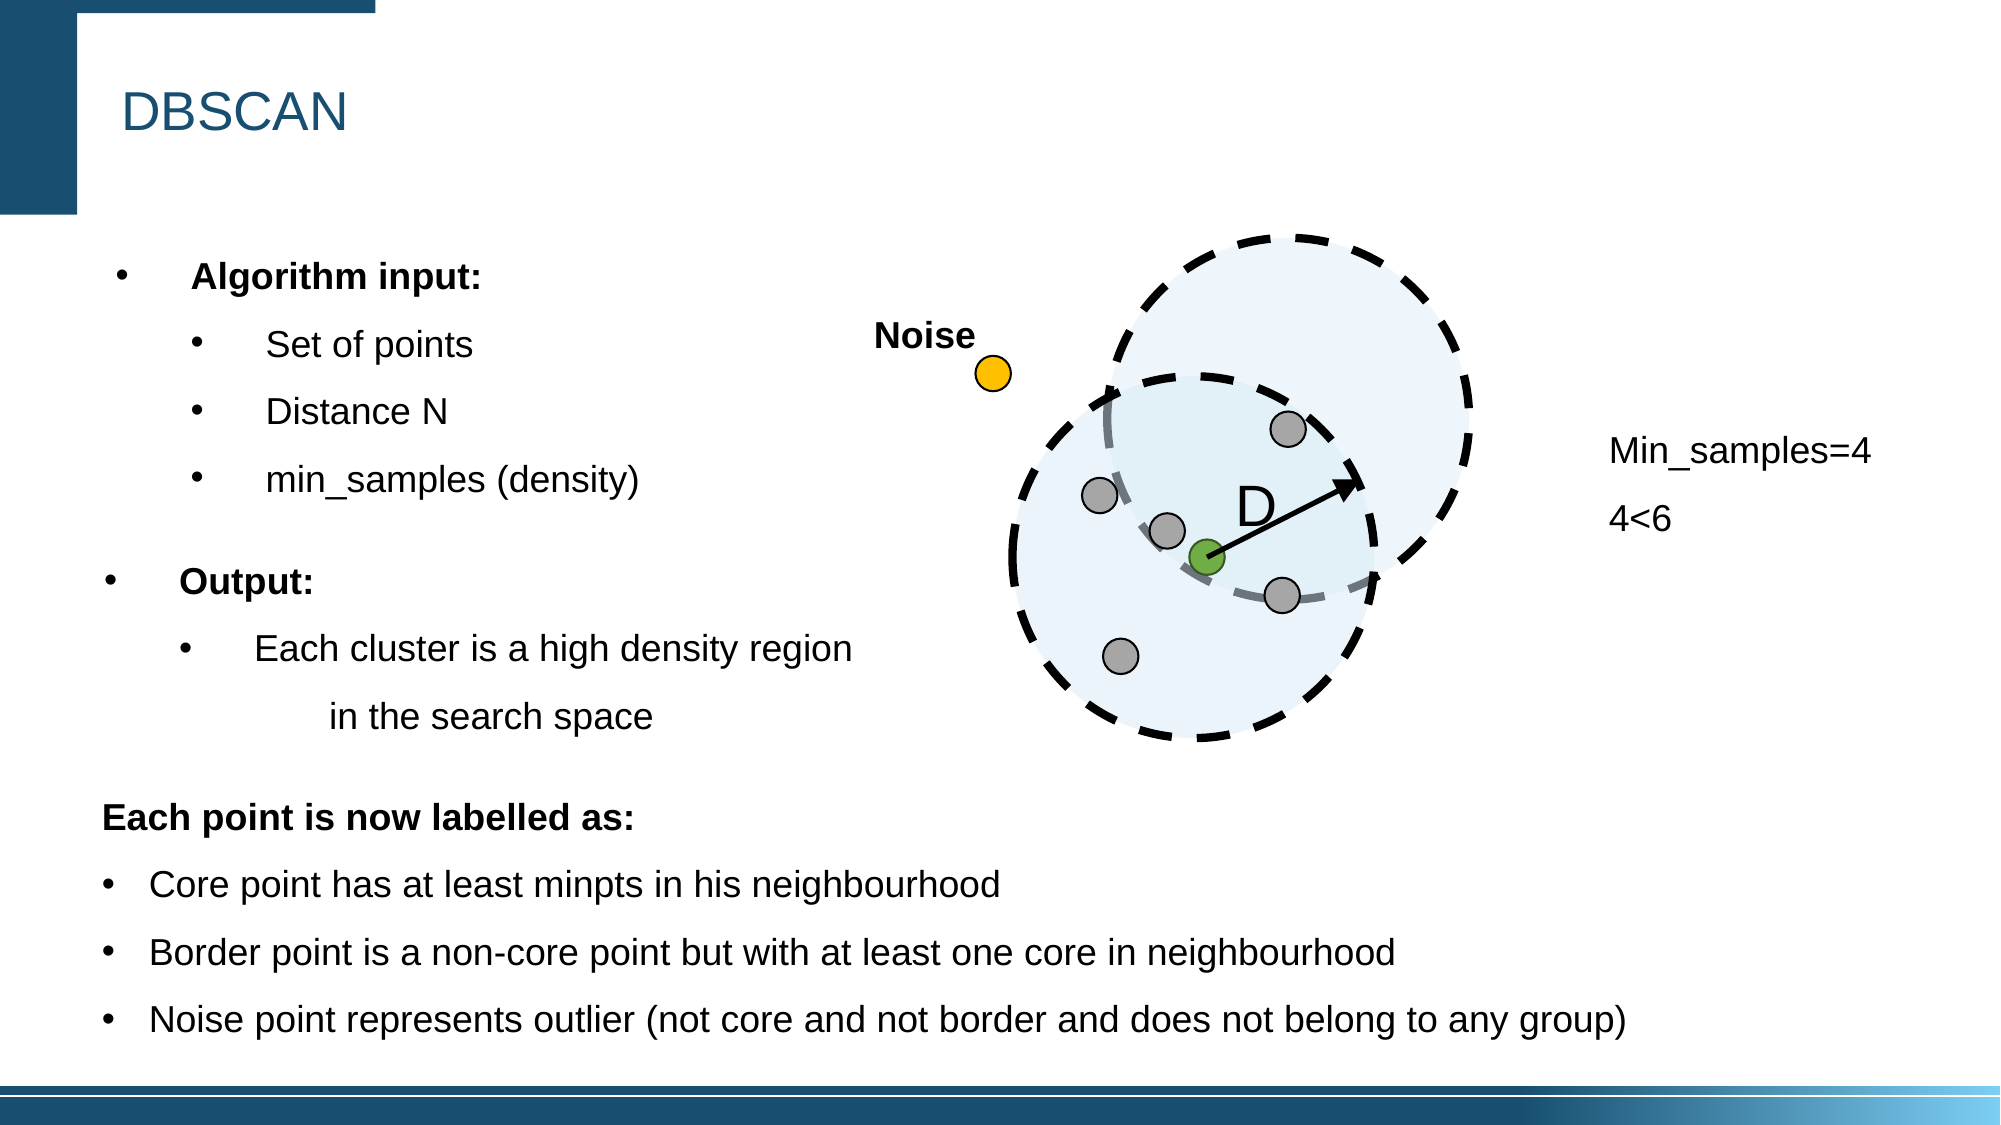

# Dbscan
Algorithm input:
Set of points
Distance N
min_samples (density)

Noise

Min_samples=4
4<6

D

Output:
Each cluster is a high density region
	in the search space

Each point is now labelled as:
Core point has at least minpts in his neighbourhood
Border point is a non-core point but with at least one core in neighbourhood
Noise point represents outlier (not core and not border and does not belong to any group)